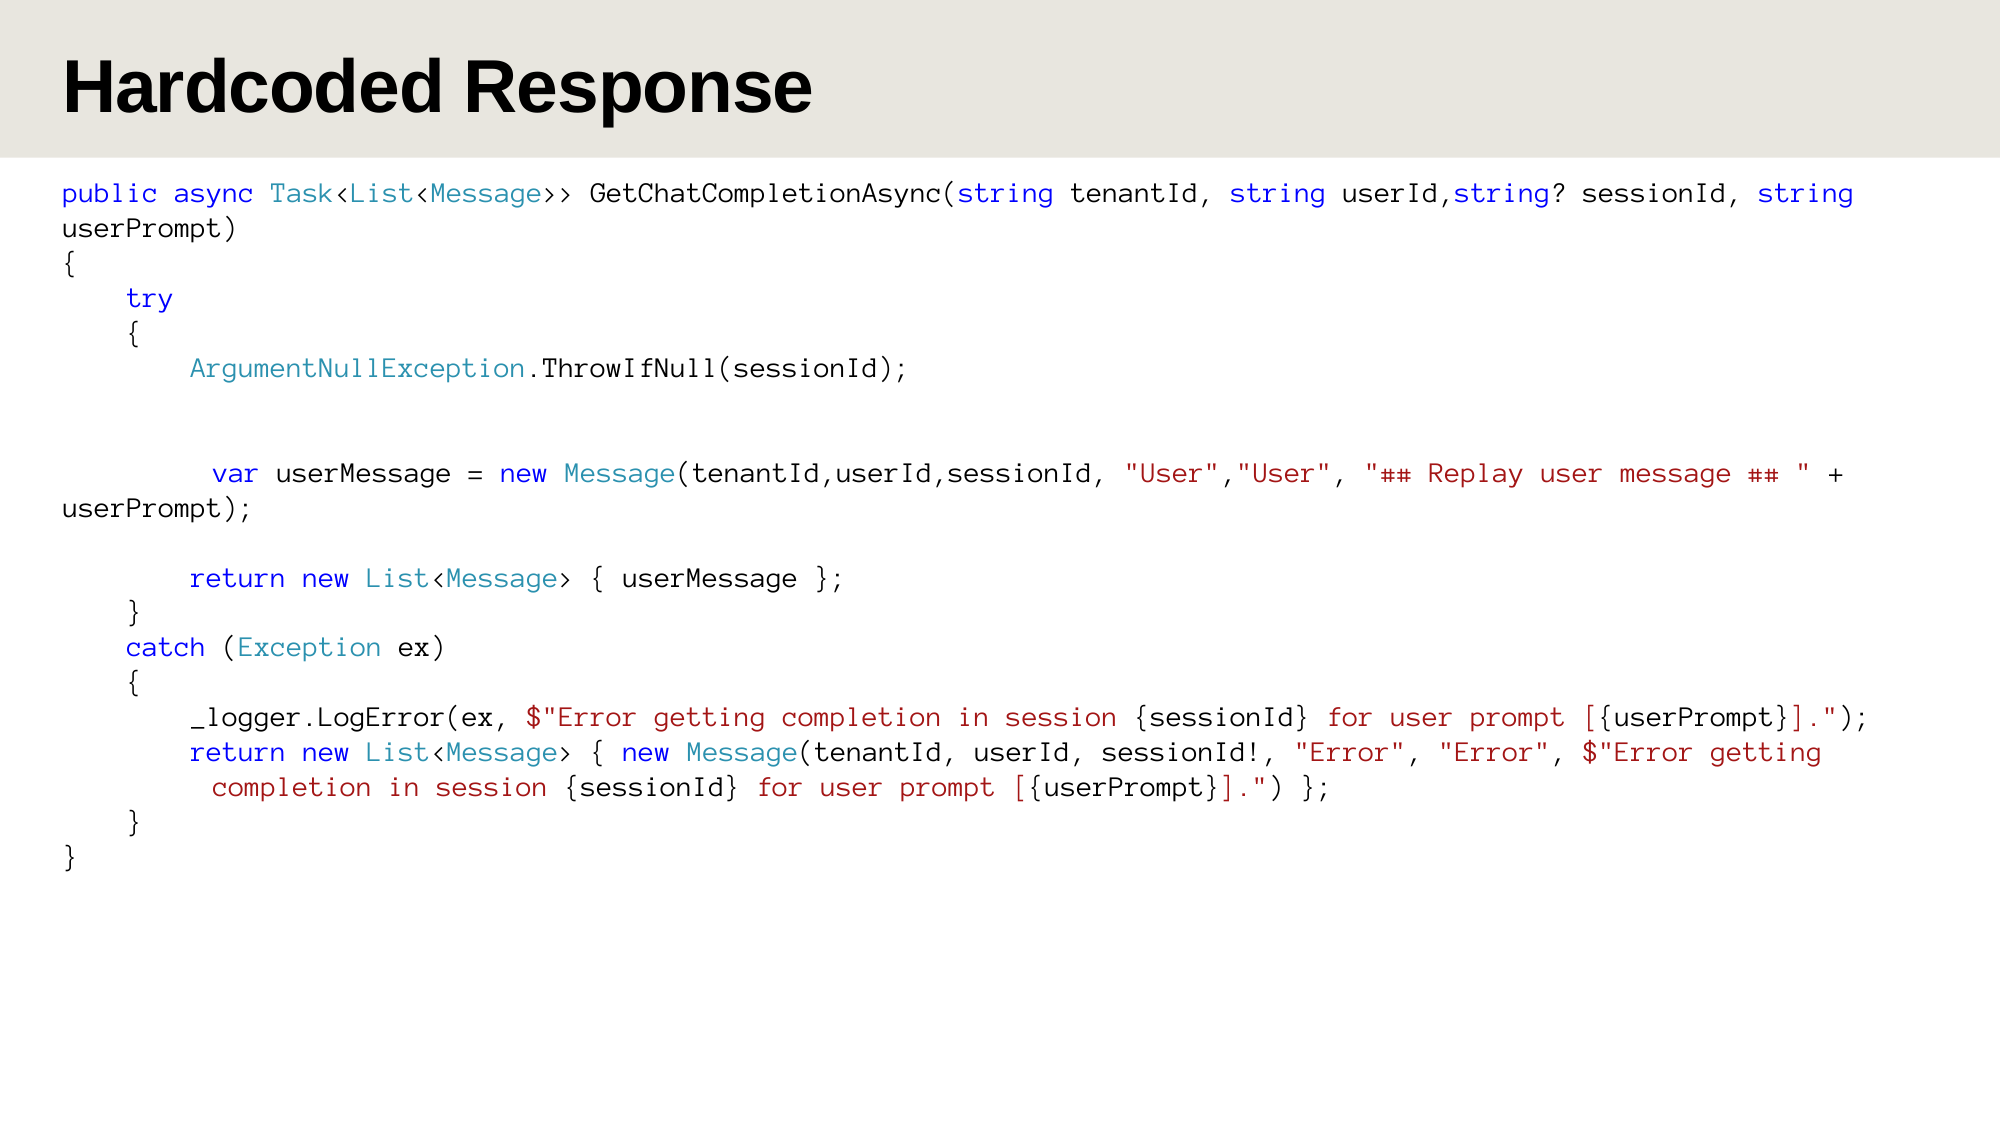

# Hardcoded Response

public async Task<List<Message>> GetChatCompletionAsync(string tenantId, string userId,string? sessionId, string userPrompt)
{
    try
    {
        ArgumentNullException.ThrowIfNull(sessionId);

	var userMessage = new Message(tenantId,userId,sessionId, "User","User", "## Replay user message ## " + 	userPrompt);

        return new List<Message> { userMessage };
    }
    catch (Exception ex)
    {
        _logger.LogError(ex, $"Error getting completion in session {sessionId} for user prompt [{userPrompt}].");
        return new List<Message> { new Message(tenantId, userId, sessionId!, "Error", "Error", $"Error getting 		completion in session {sessionId} for user prompt [{userPrompt}].") };
    }
}